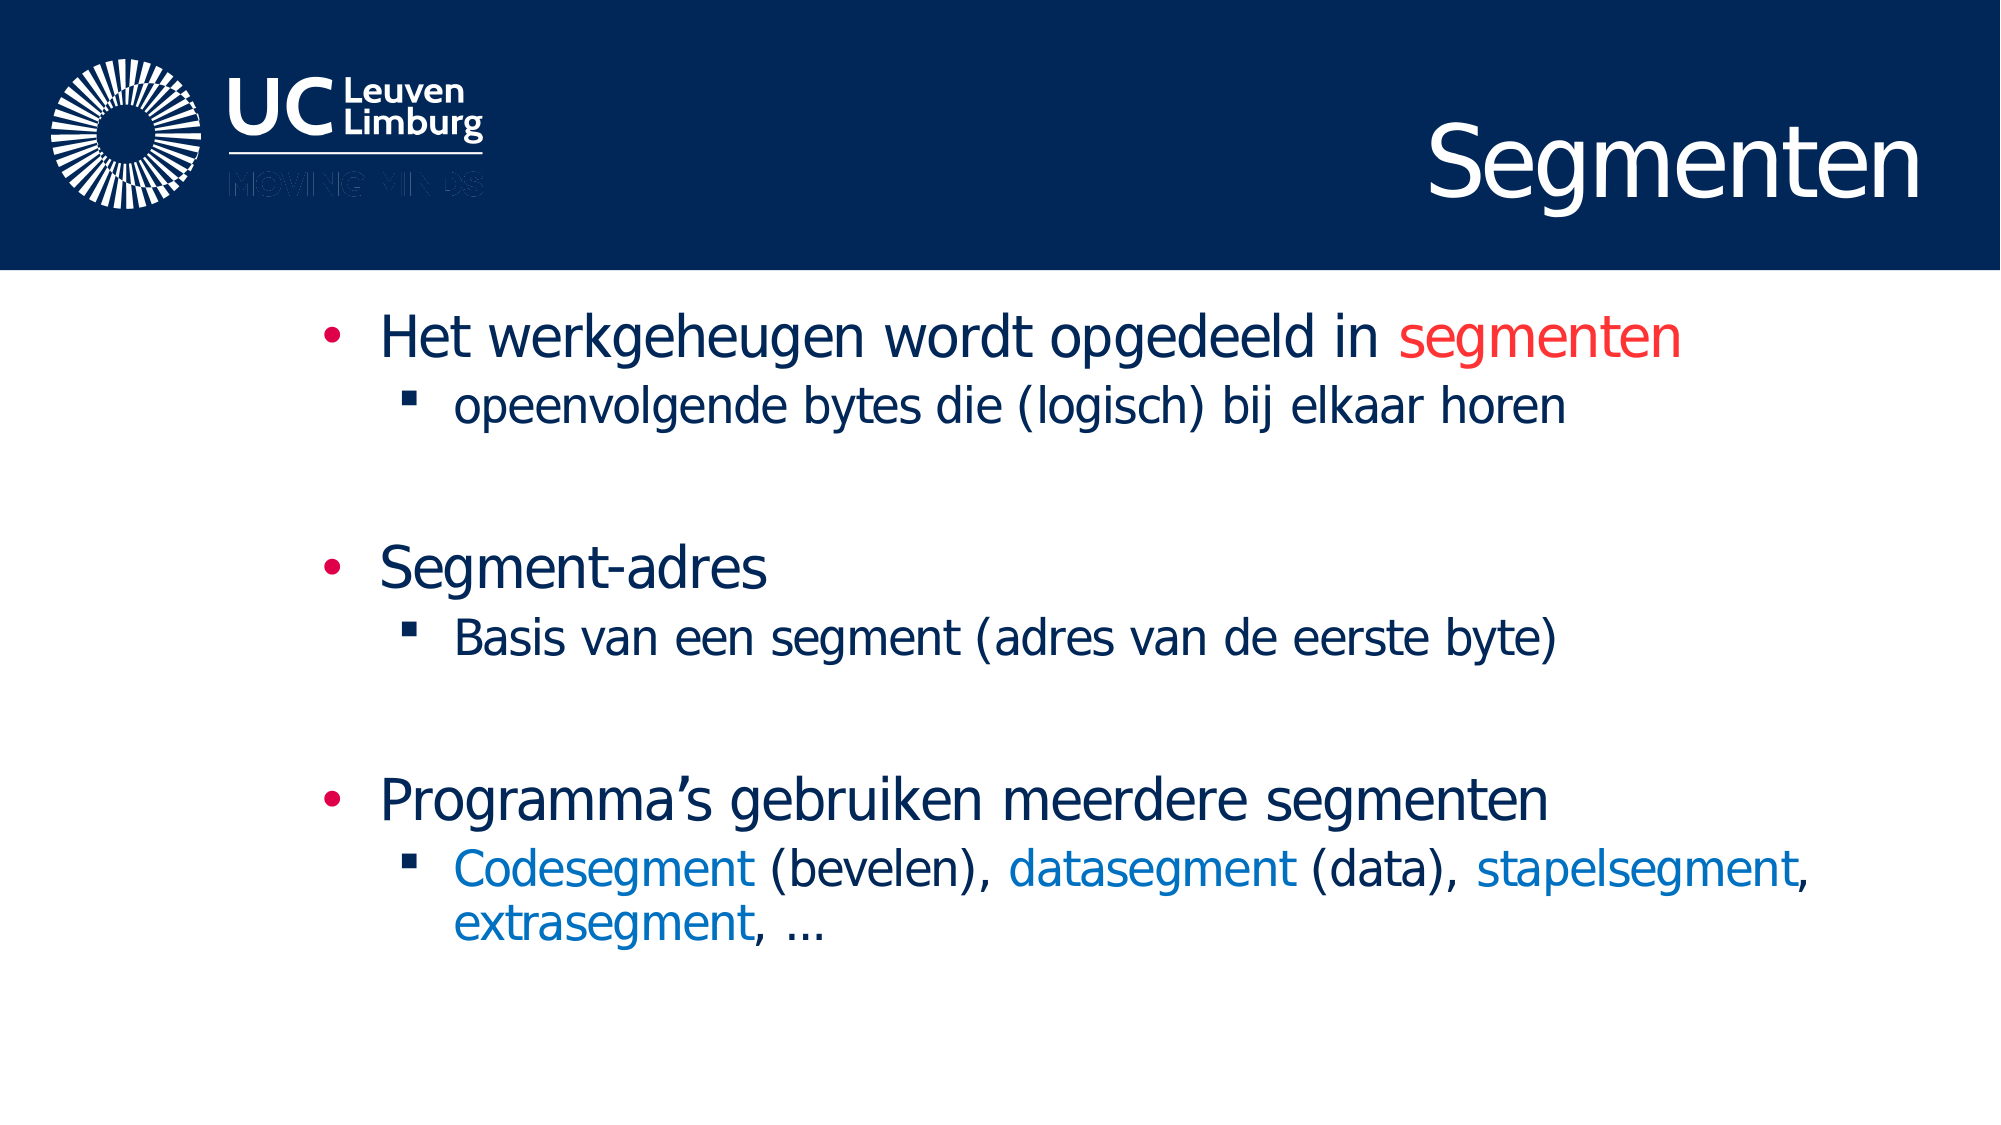

# Segmenten
Het werkgeheugen wordt opgedeeld in segmenten
opeenvolgende bytes die (logisch) bij elkaar horen

Segment-adres
Basis van een segment (adres van de eerste byte)

Programma’s gebruiken meerdere segmenten
Codesegment (bevelen), datasegment (data), stapelsegment, extrasegment, …